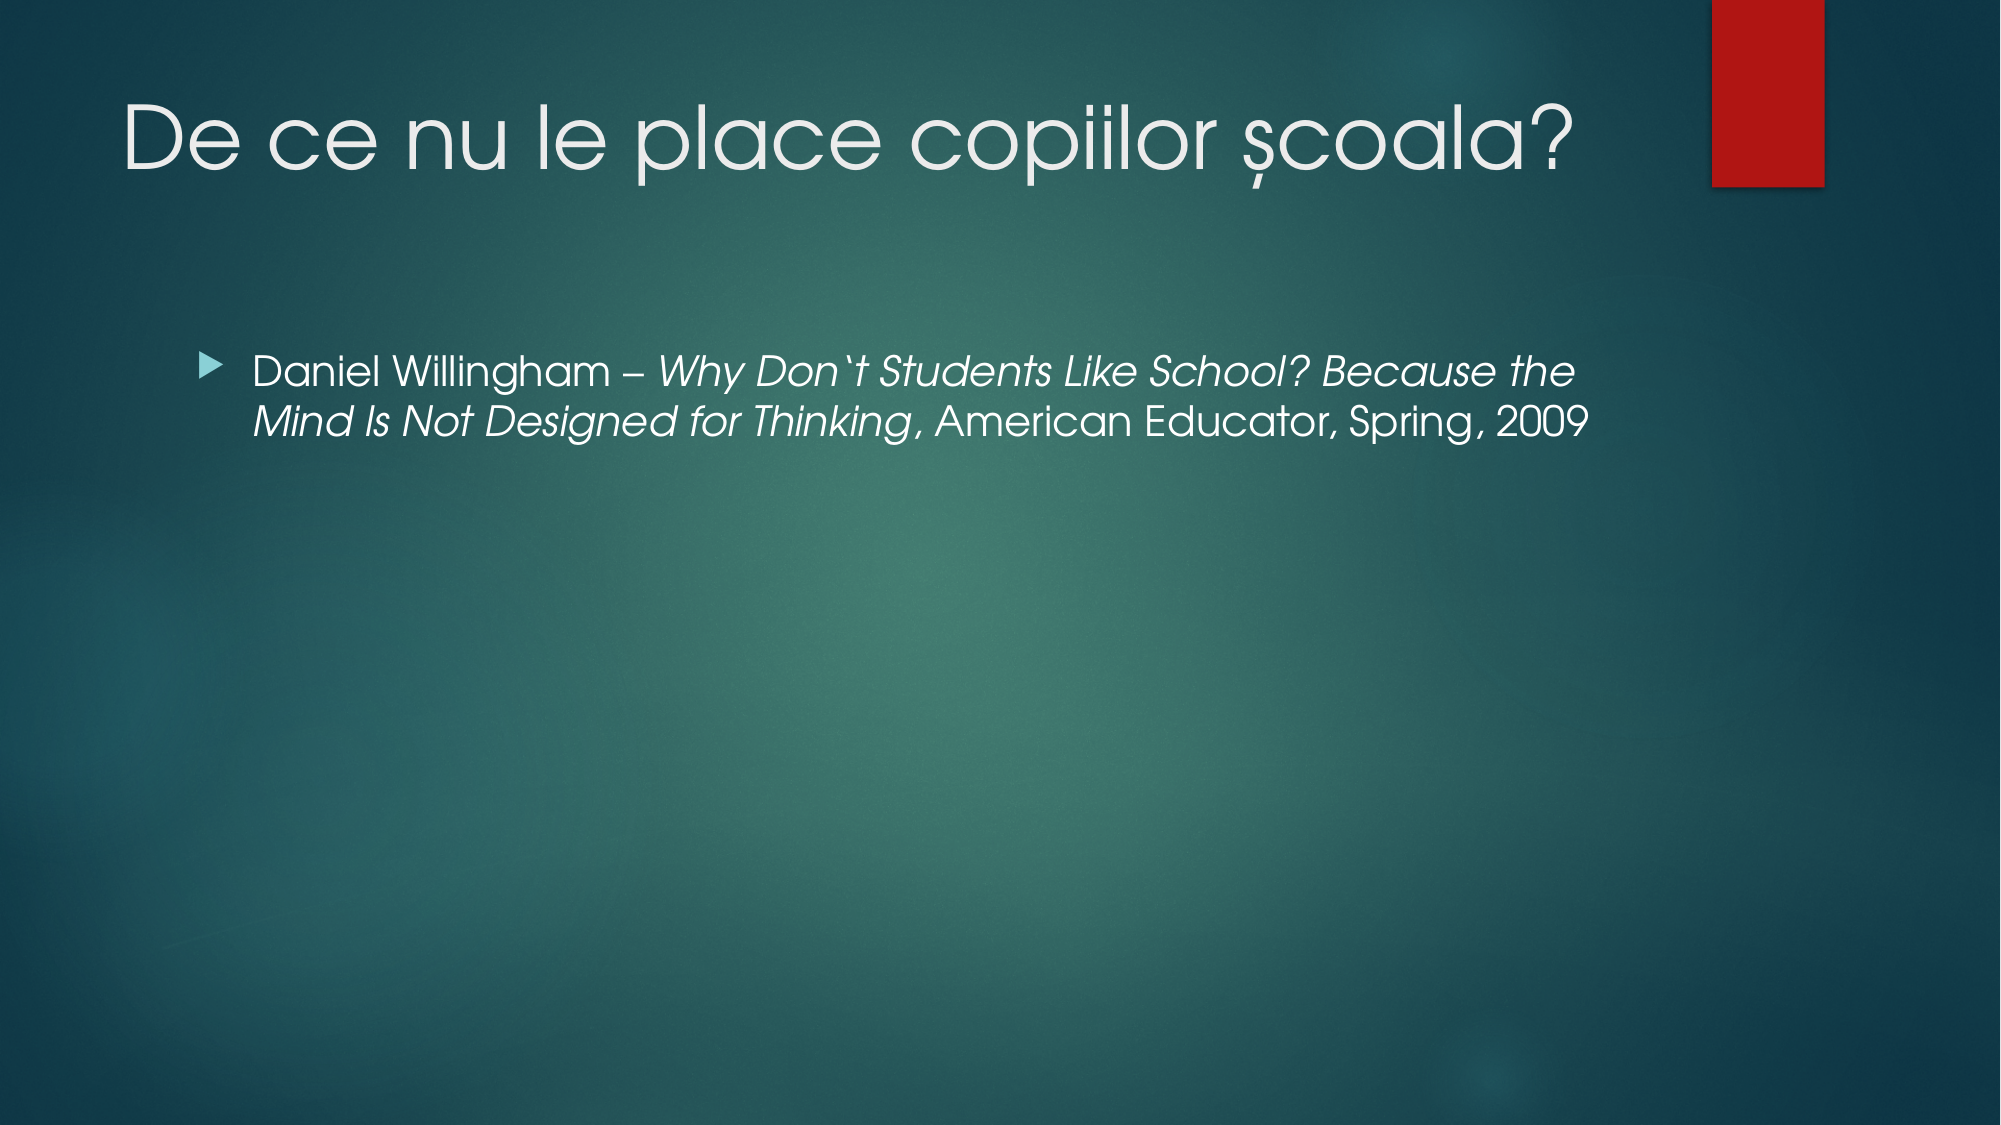

# De ce nu le place copiilor şcoala?
Daniel Willingham – Why Don‘t Students Like School? Because the Mind Is Not Designed for Thinking, American Educator, Spring, 2009